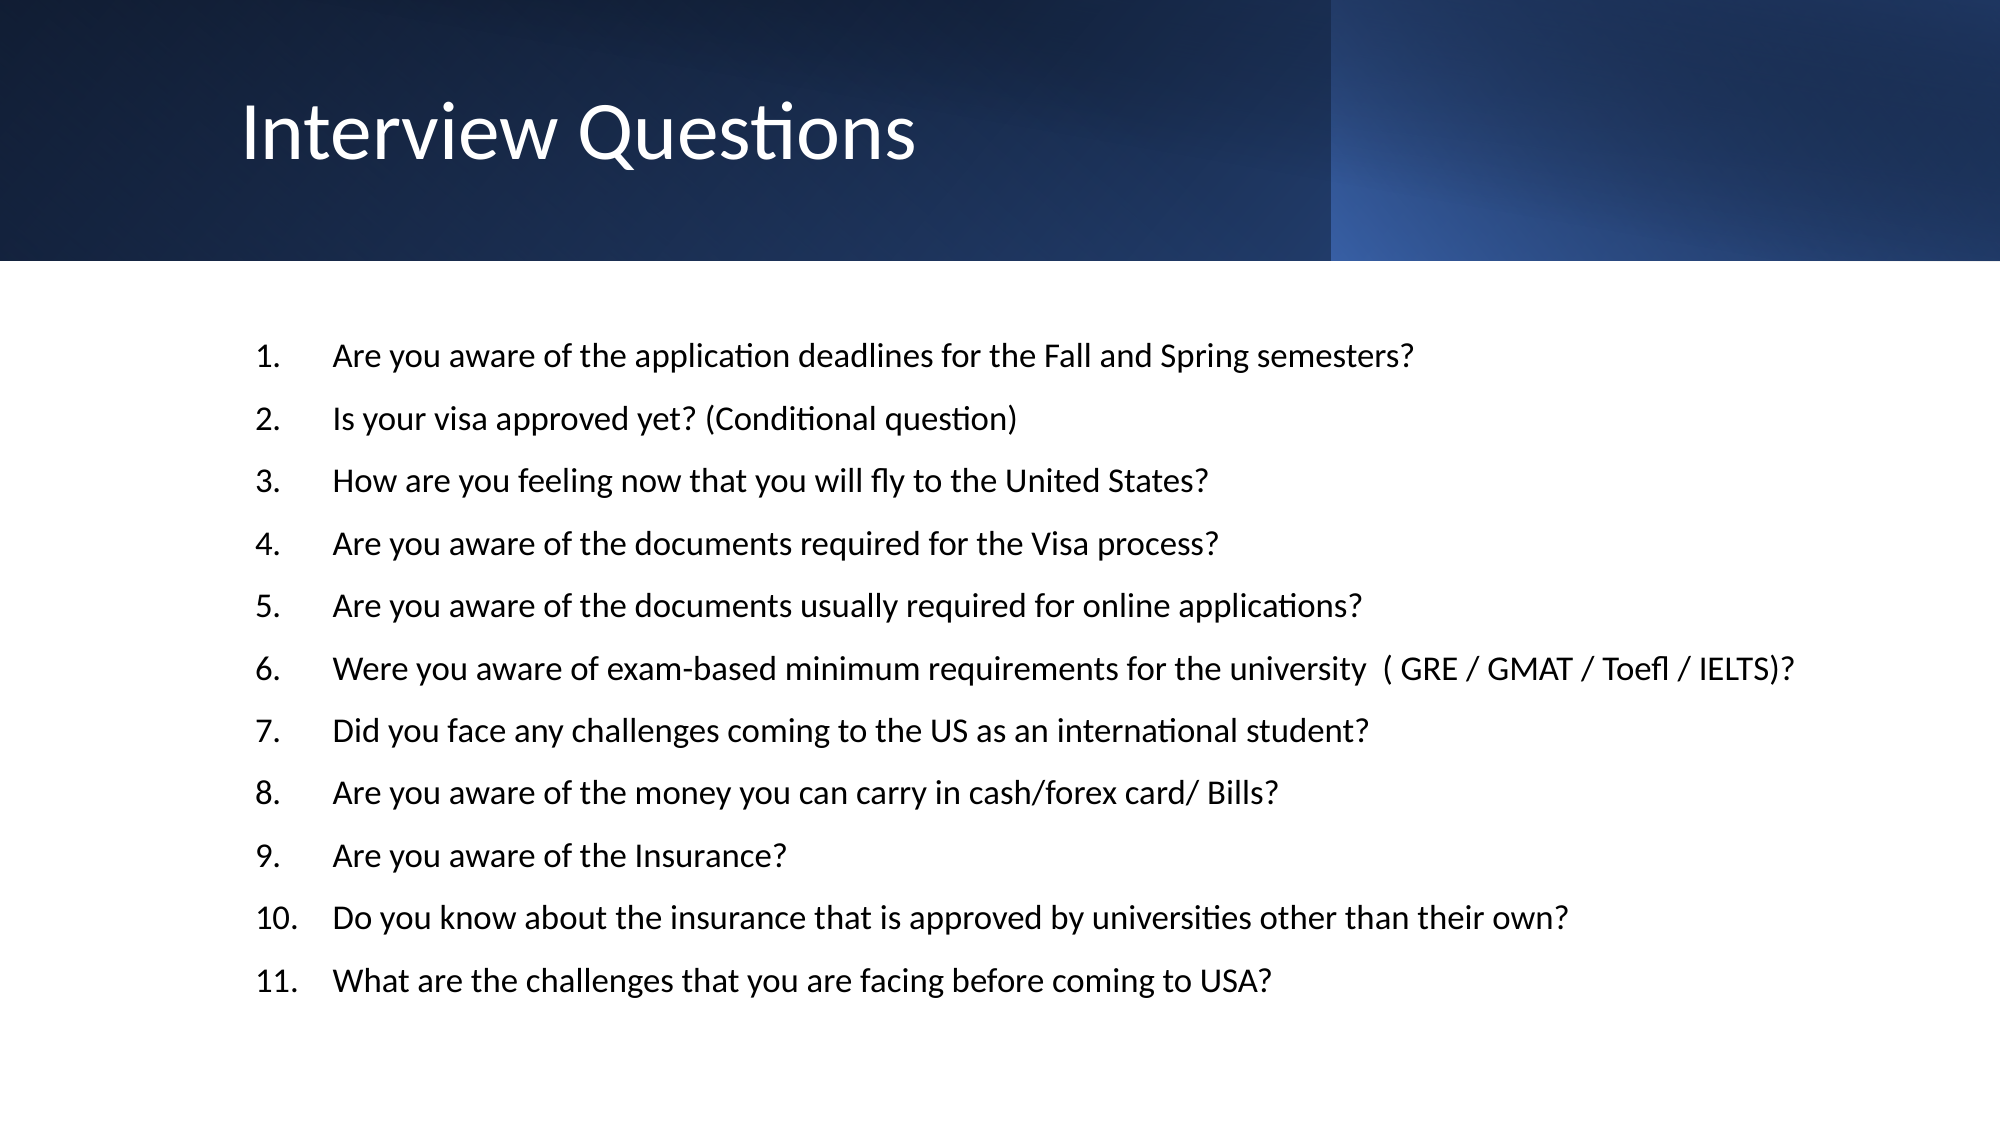

Interview Questions
Are you aware of the application deadlines for the Fall and Spring semesters?
Is your visa approved yet? (Conditional question)
How are you feeling now that you will fly to the United States?
Are you aware of the documents required for the Visa process?
Are you aware of the documents usually required for online applications?
Were you aware of exam-based minimum requirements for the university  ( GRE / GMAT / Toefl / IELTS)?
Did you face any challenges coming to the US as an international student?
Are you aware of the money you can carry in cash/forex card/ Bills?
Are you aware of the Insurance?
Do you know about the insurance that is approved by universities other than their own?
What are the challenges that you are facing before coming to USA?